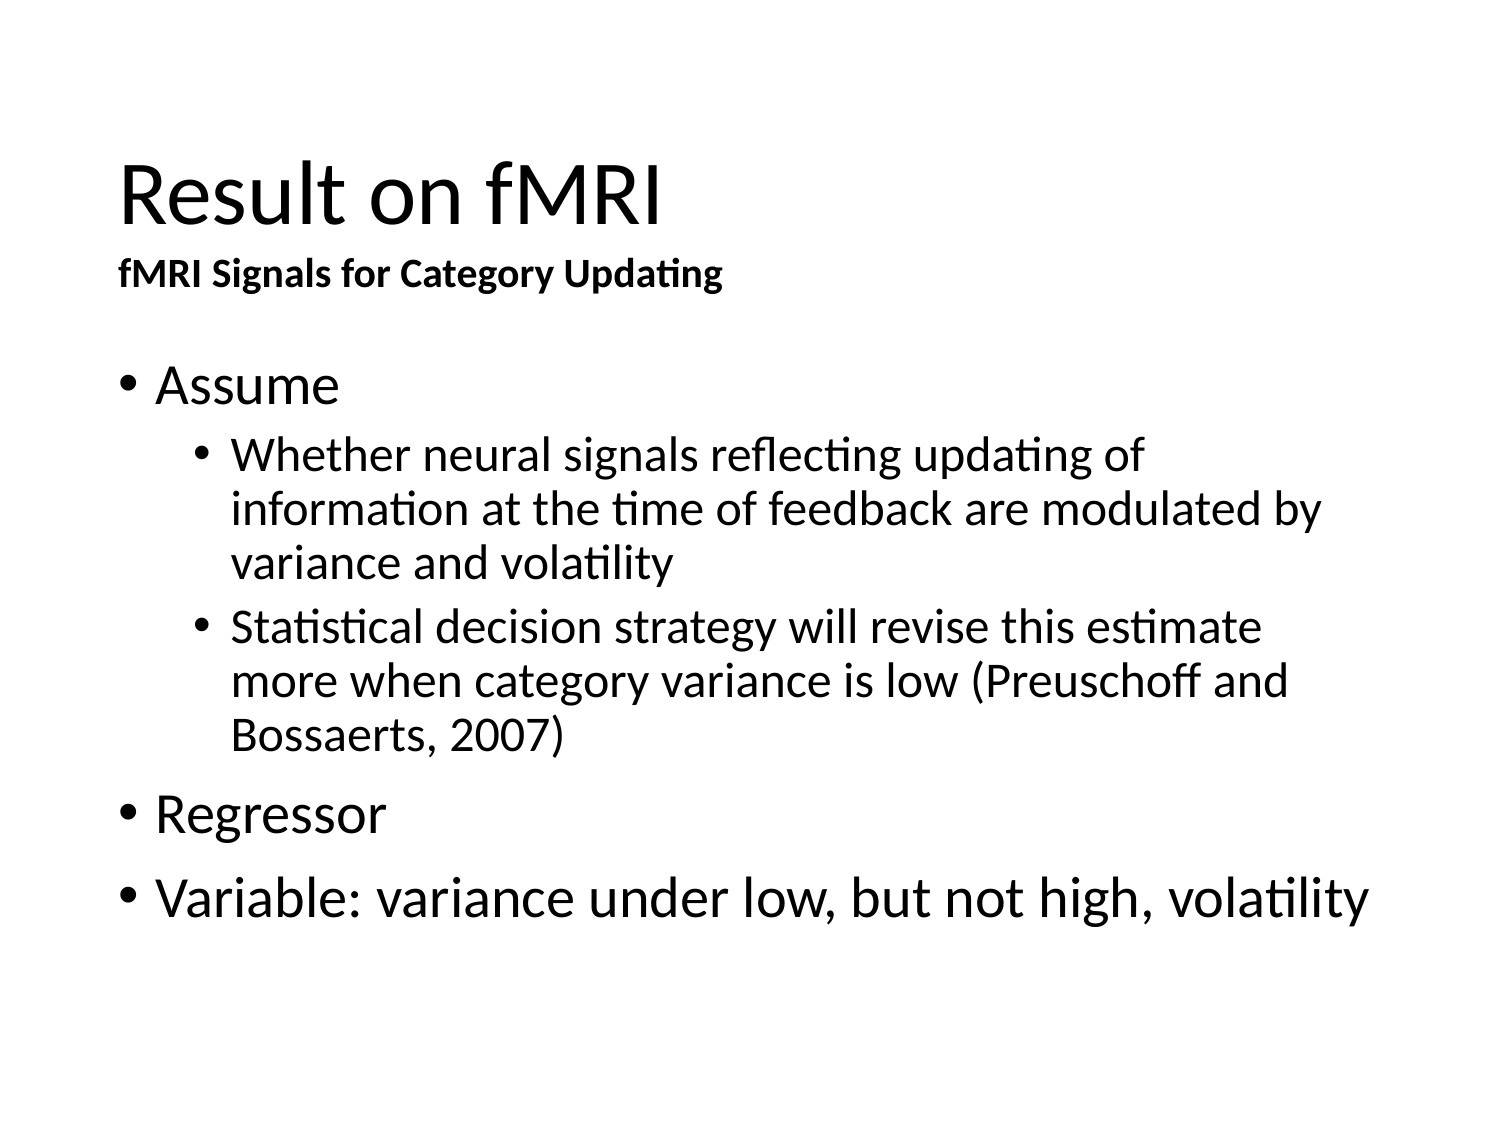

# Result on fMRI
fMRI Signals for Category Updating
Assume
Whether neural signals reflecting updating of information at the time of feedback are modulated by variance and volatility
Statistical decision strategy will revise this estimate more when category variance is low (Preuschoff and Bossaerts, 2007)
Regressor
Variable: variance under low, but not high, volatility